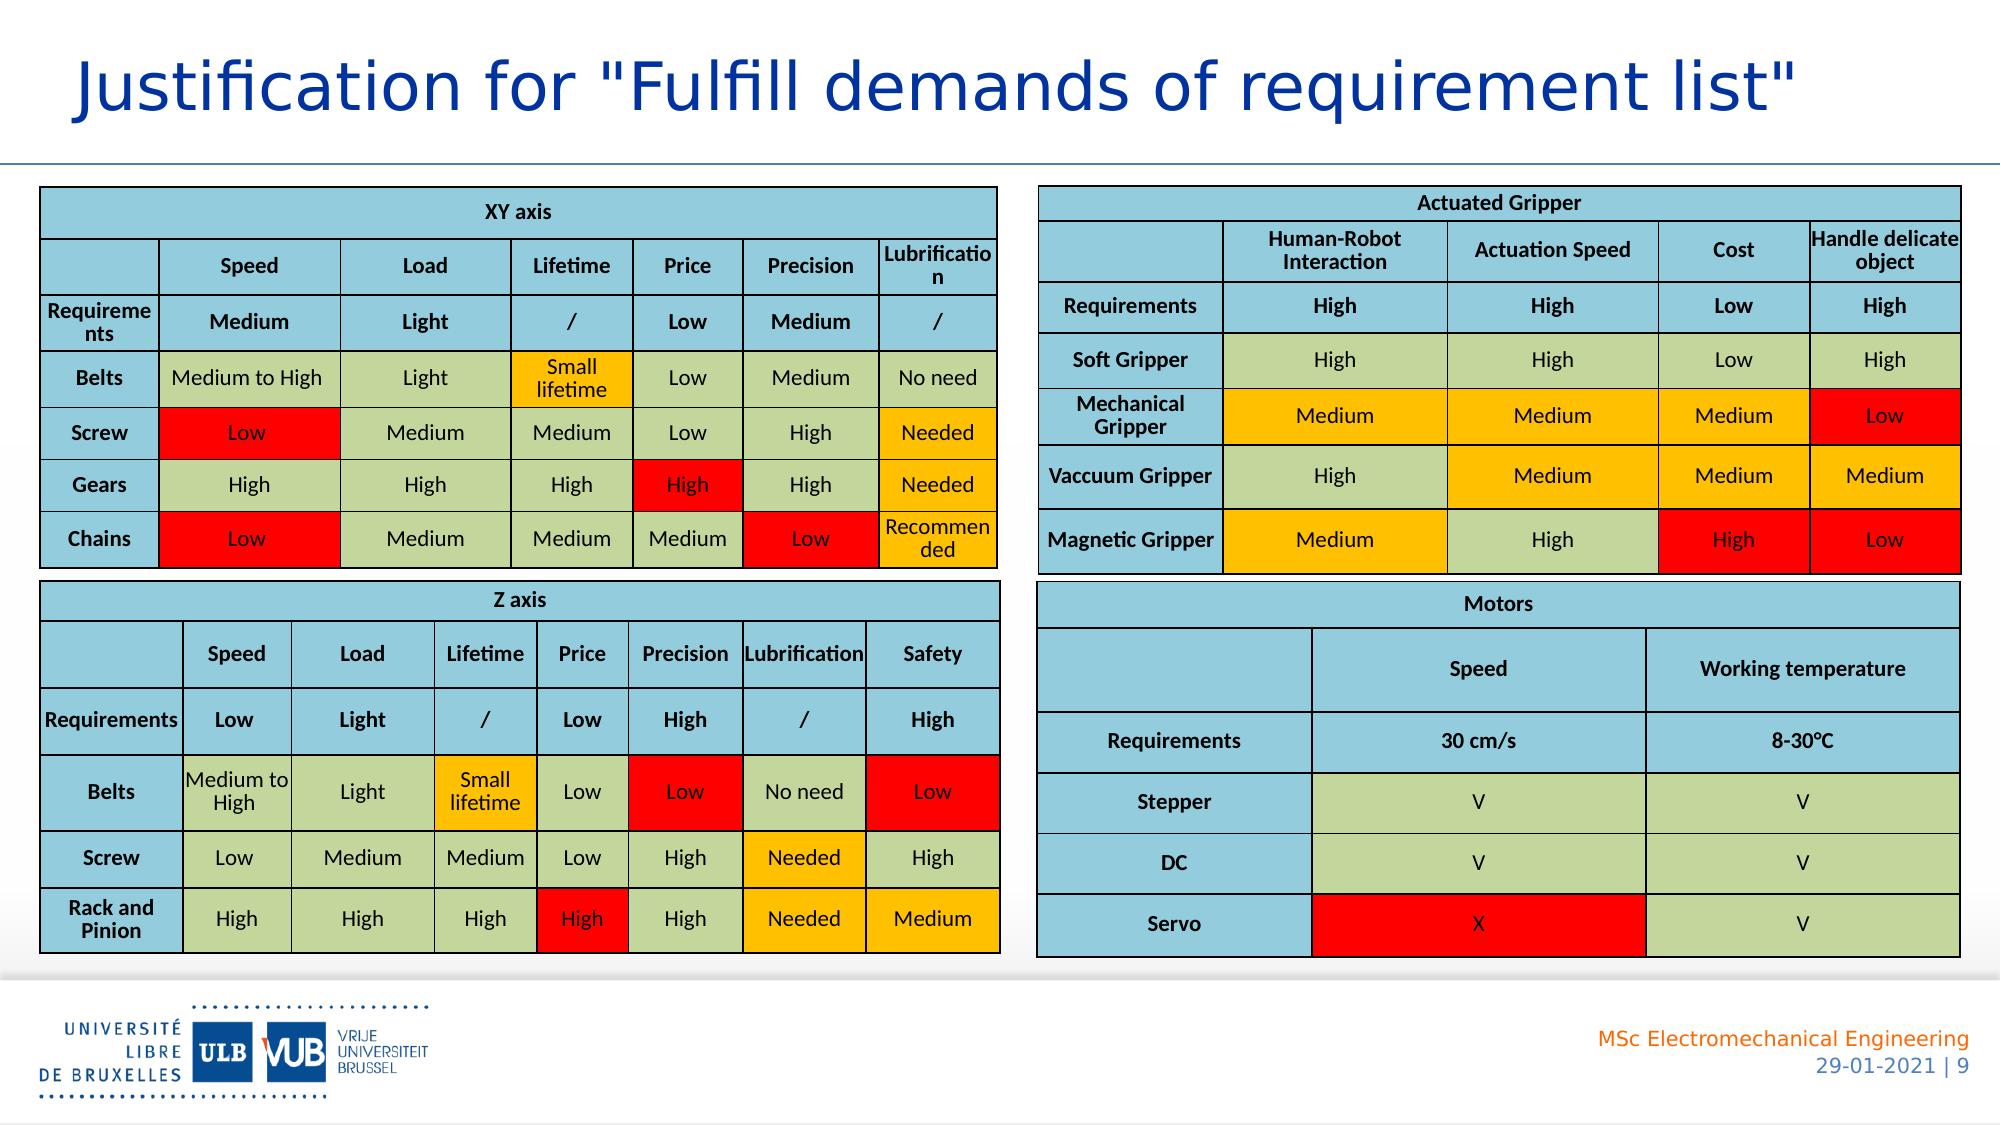

# Justification for "Fulfill demands of requirement list"
| Actuated Gripper |  |  |  |  |
| --- | --- | --- | --- | --- |
|  | Human-Robot Interaction | Actuation Speed | Cost | Handle delicate object |
| Requirements | High | High | Low | High |
| Soft Gripper | High | High | Low | High |
| Mechanical Gripper | Medium | Medium | Medium | Low |
| Vaccuum Gripper | High | Medium | Medium | Medium |
| Magnetic Gripper | Medium | High | High | Low |
| XY axis |  |  |  |  |  |  |
| --- | --- | --- | --- | --- | --- | --- |
|  | Speed | Load | Lifetime | Price | Precision | Lubrification |
| Requirements | Medium | Light | / | Low | Medium | / |
| Belts | Medium to High | Light | Small lifetime | Low | Medium | No need |
| Screw | Low | Medium | Medium | Low | High | Needed |
| Gears | High | High | High | High | High | Needed |
| Chains | Low | Medium | Medium | Medium | Low | Recommended |
| Z axis |  |  |  |  |  |  |  |
| --- | --- | --- | --- | --- | --- | --- | --- |
|  | Speed | Load | Lifetime | Price | Precision | Lubrification | Safety |
| Requirements | Low | Light | / | Low | High | / | High |
| Belts | Medium to High | Light | Small lifetime | Low | Low | No need | Low |
| Screw | Low | Medium | Medium | Low | High | Needed | High |
| Rack and Pinion | High | High | High | High | High | Needed | Medium |
| Motors |  |  |
| --- | --- | --- |
|  | Speed | Working temperature |
| Requirements | 30 cm/s | 8-30°C |
| Stepper | V | V |
| DC | V | V |
| Servo | X | V |
MSc Electromechanical Engineering
29-01-2021 | 9